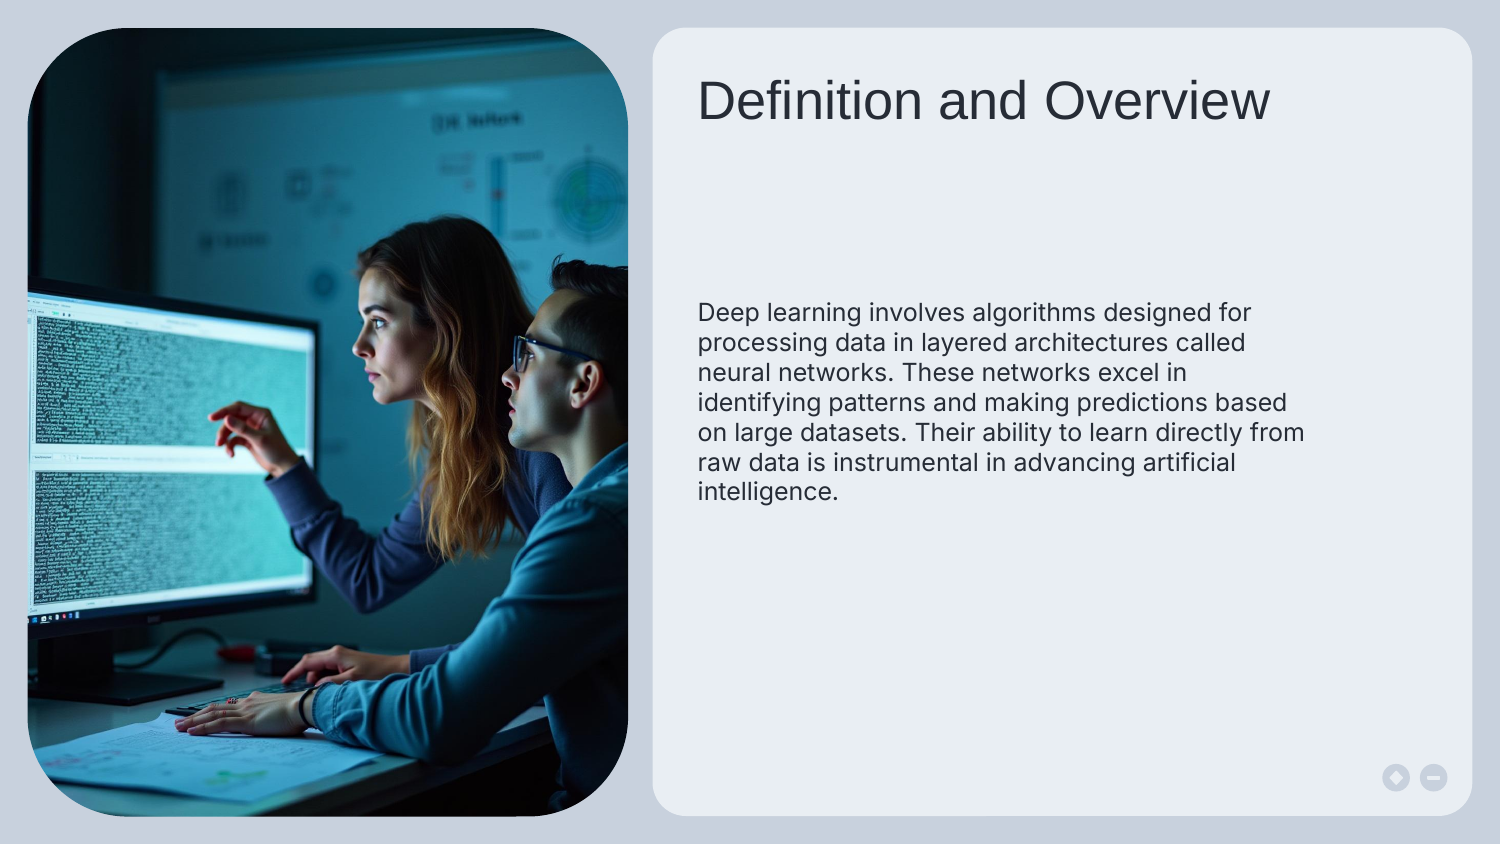

# Definition and Overview
Deep learning involves algorithms designed for processing data in layered architectures called neural networks. These networks excel in identifying patterns and making predictions based on large datasets. Their ability to learn directly from raw data is instrumental in advancing artificial intelligence.